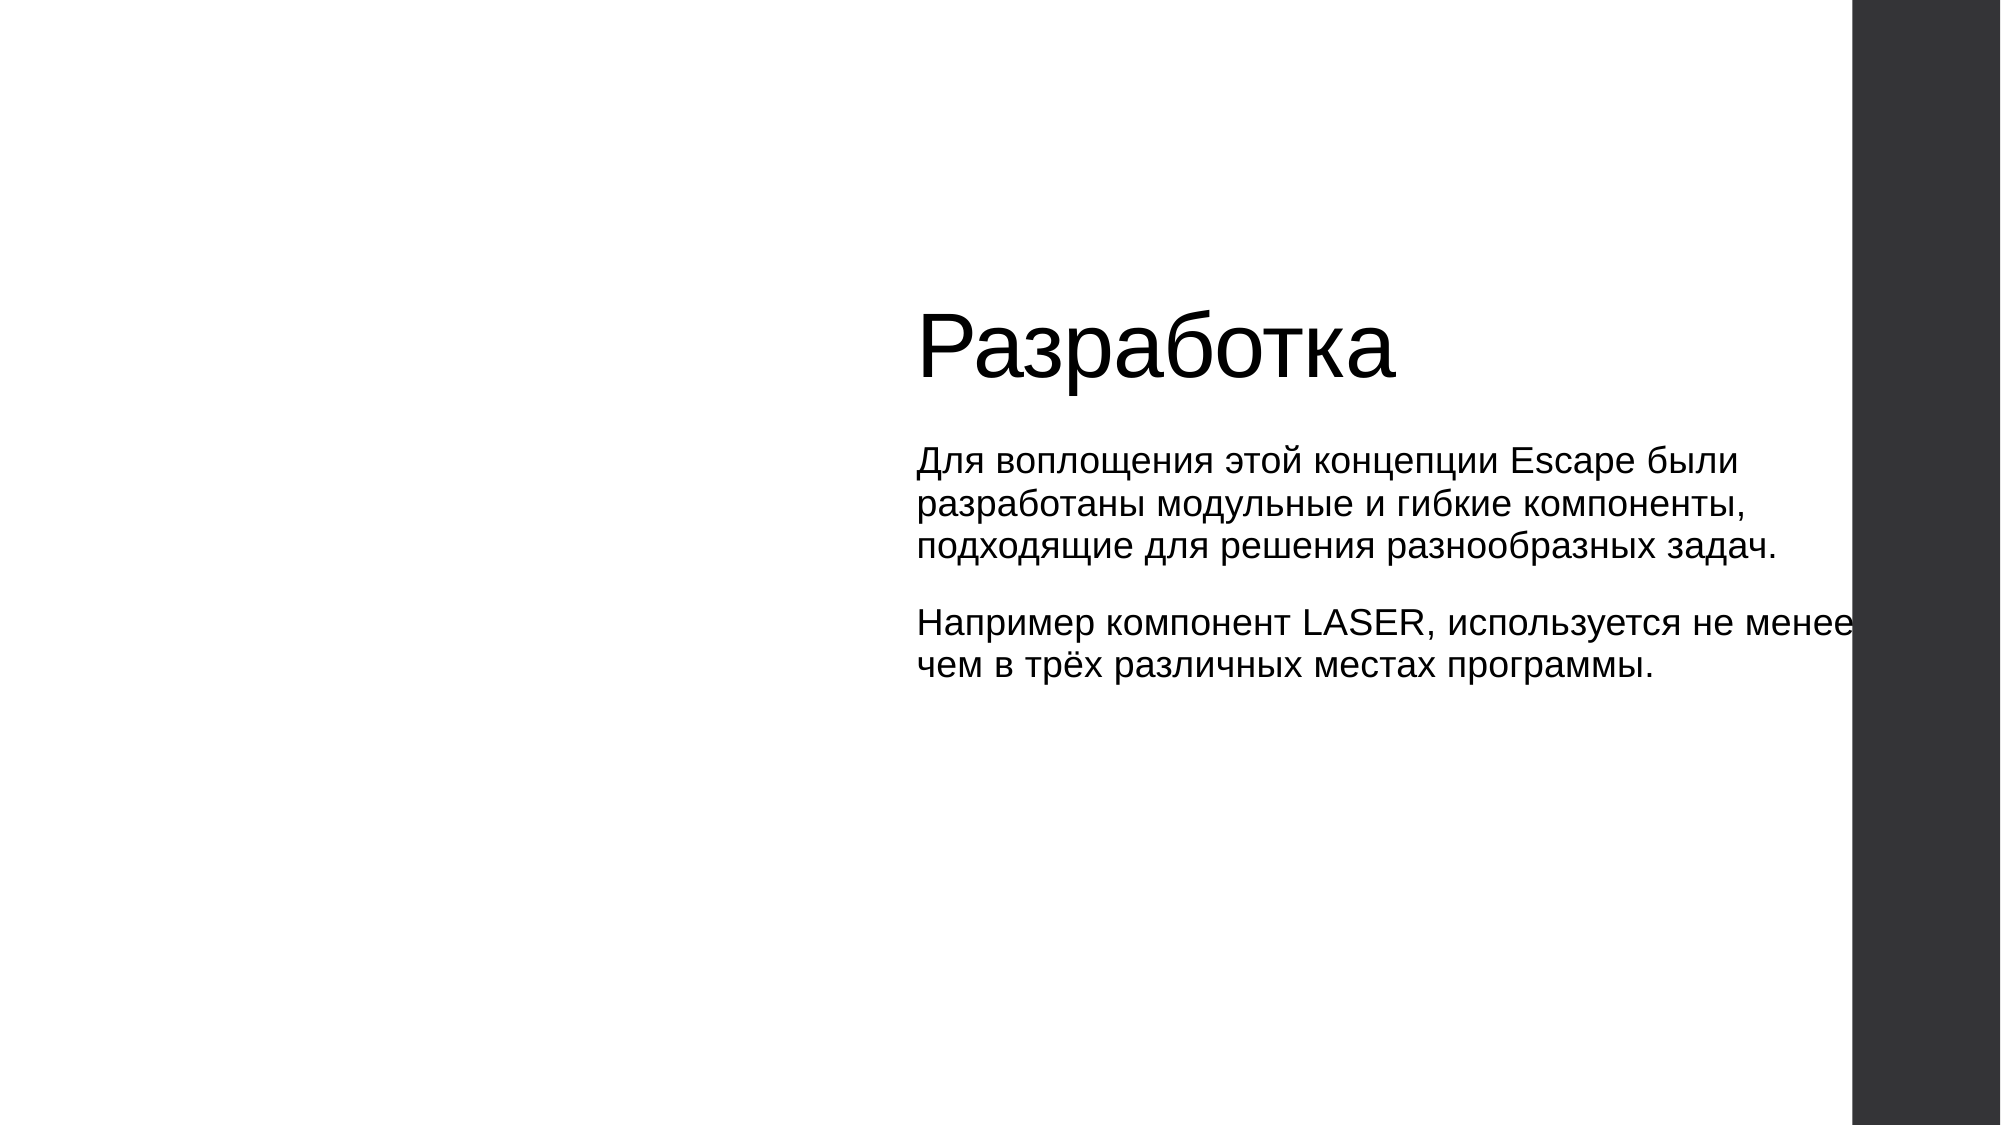

# Разработка
Для воплощения этой концепции Escape были разработаны модульные и гибкие компоненты, подходящие для решения разнообразных задач.
Например компонент LASER, используется не менее чем в трёх различных местах программы.